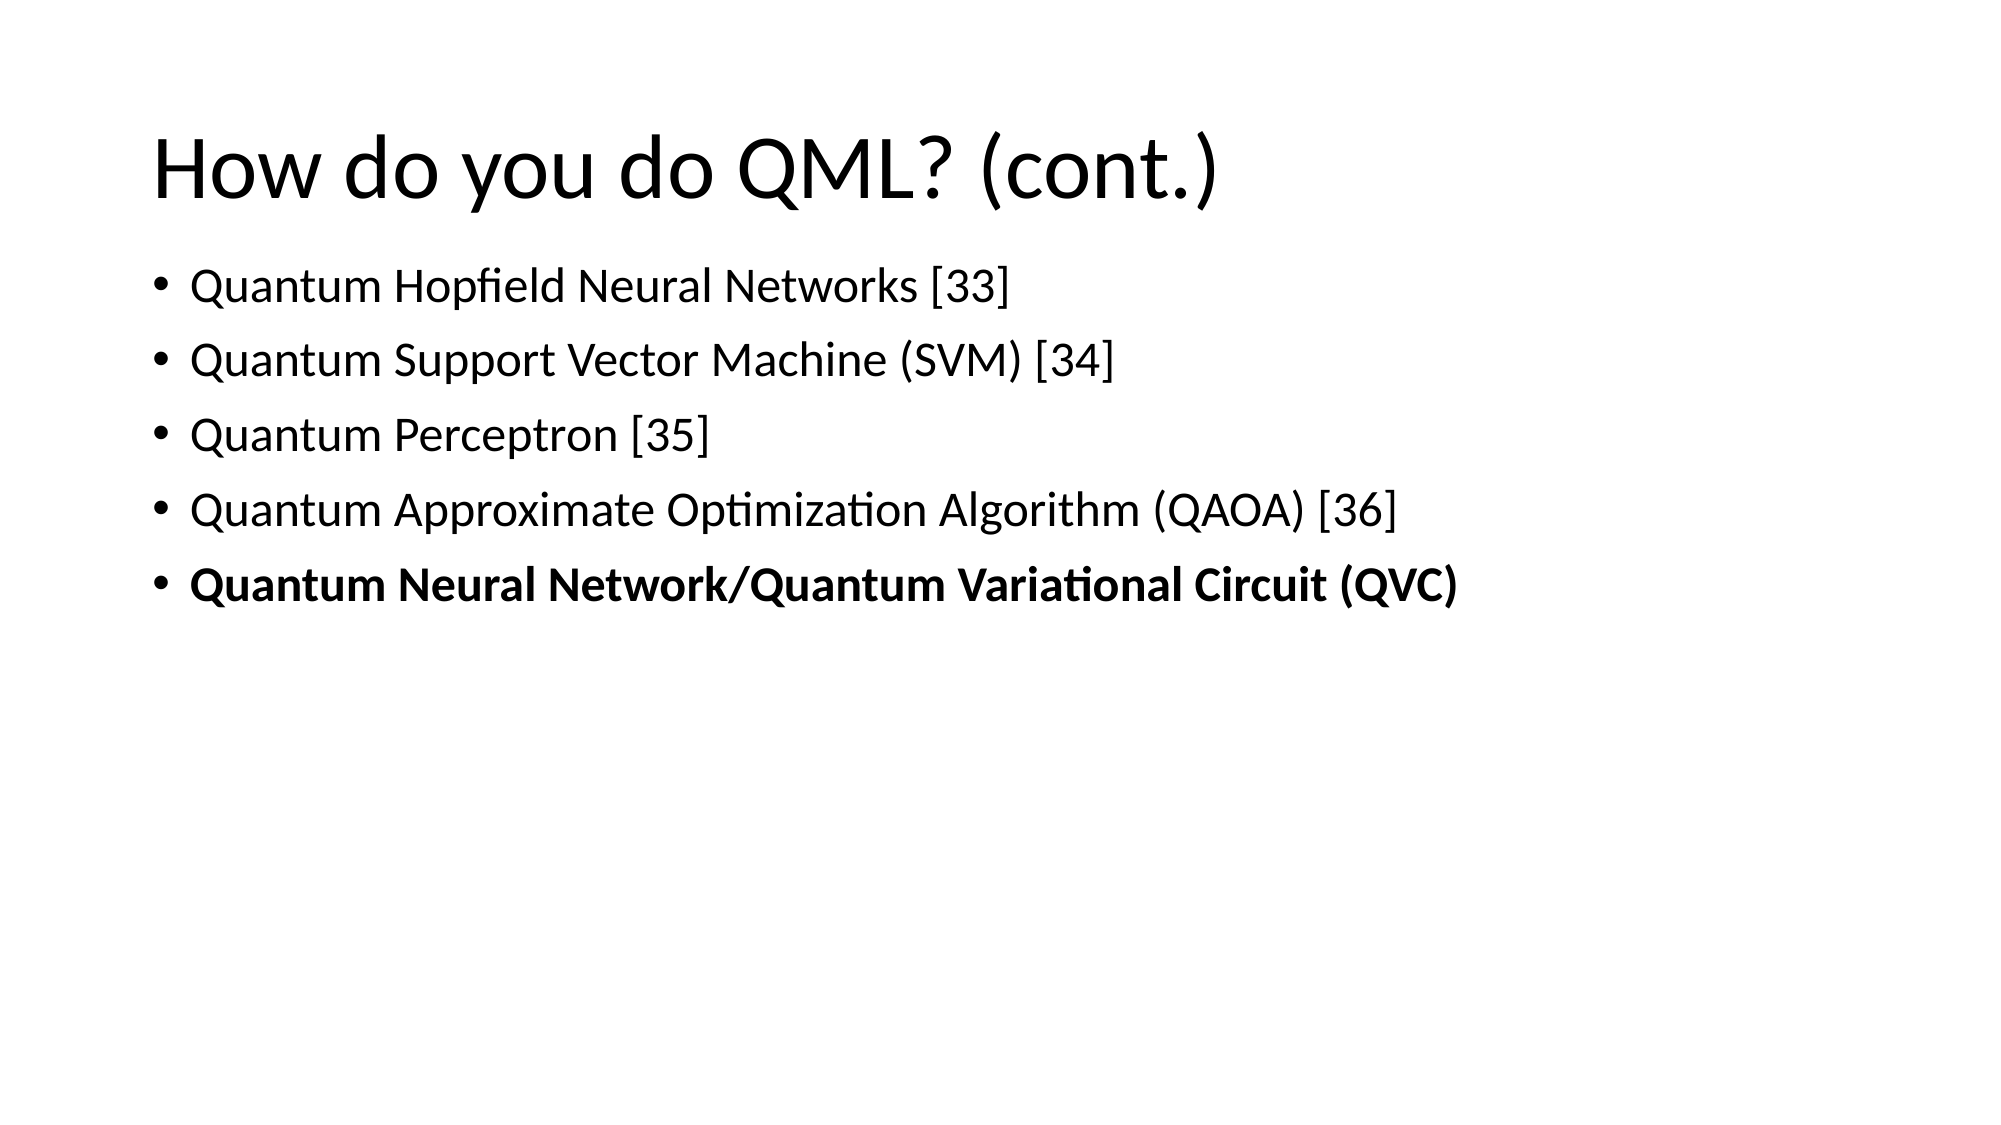

# How do you do QML? (cont.)
Quantum Hopfield Neural Networks [33]
Quantum Support Vector Machine (SVM) [34]
Quantum Perceptron [35]
Quantum Approximate Optimization Algorithm (QAOA) [36]
Quantum Neural Network/Quantum Variational Circuit (QVC)